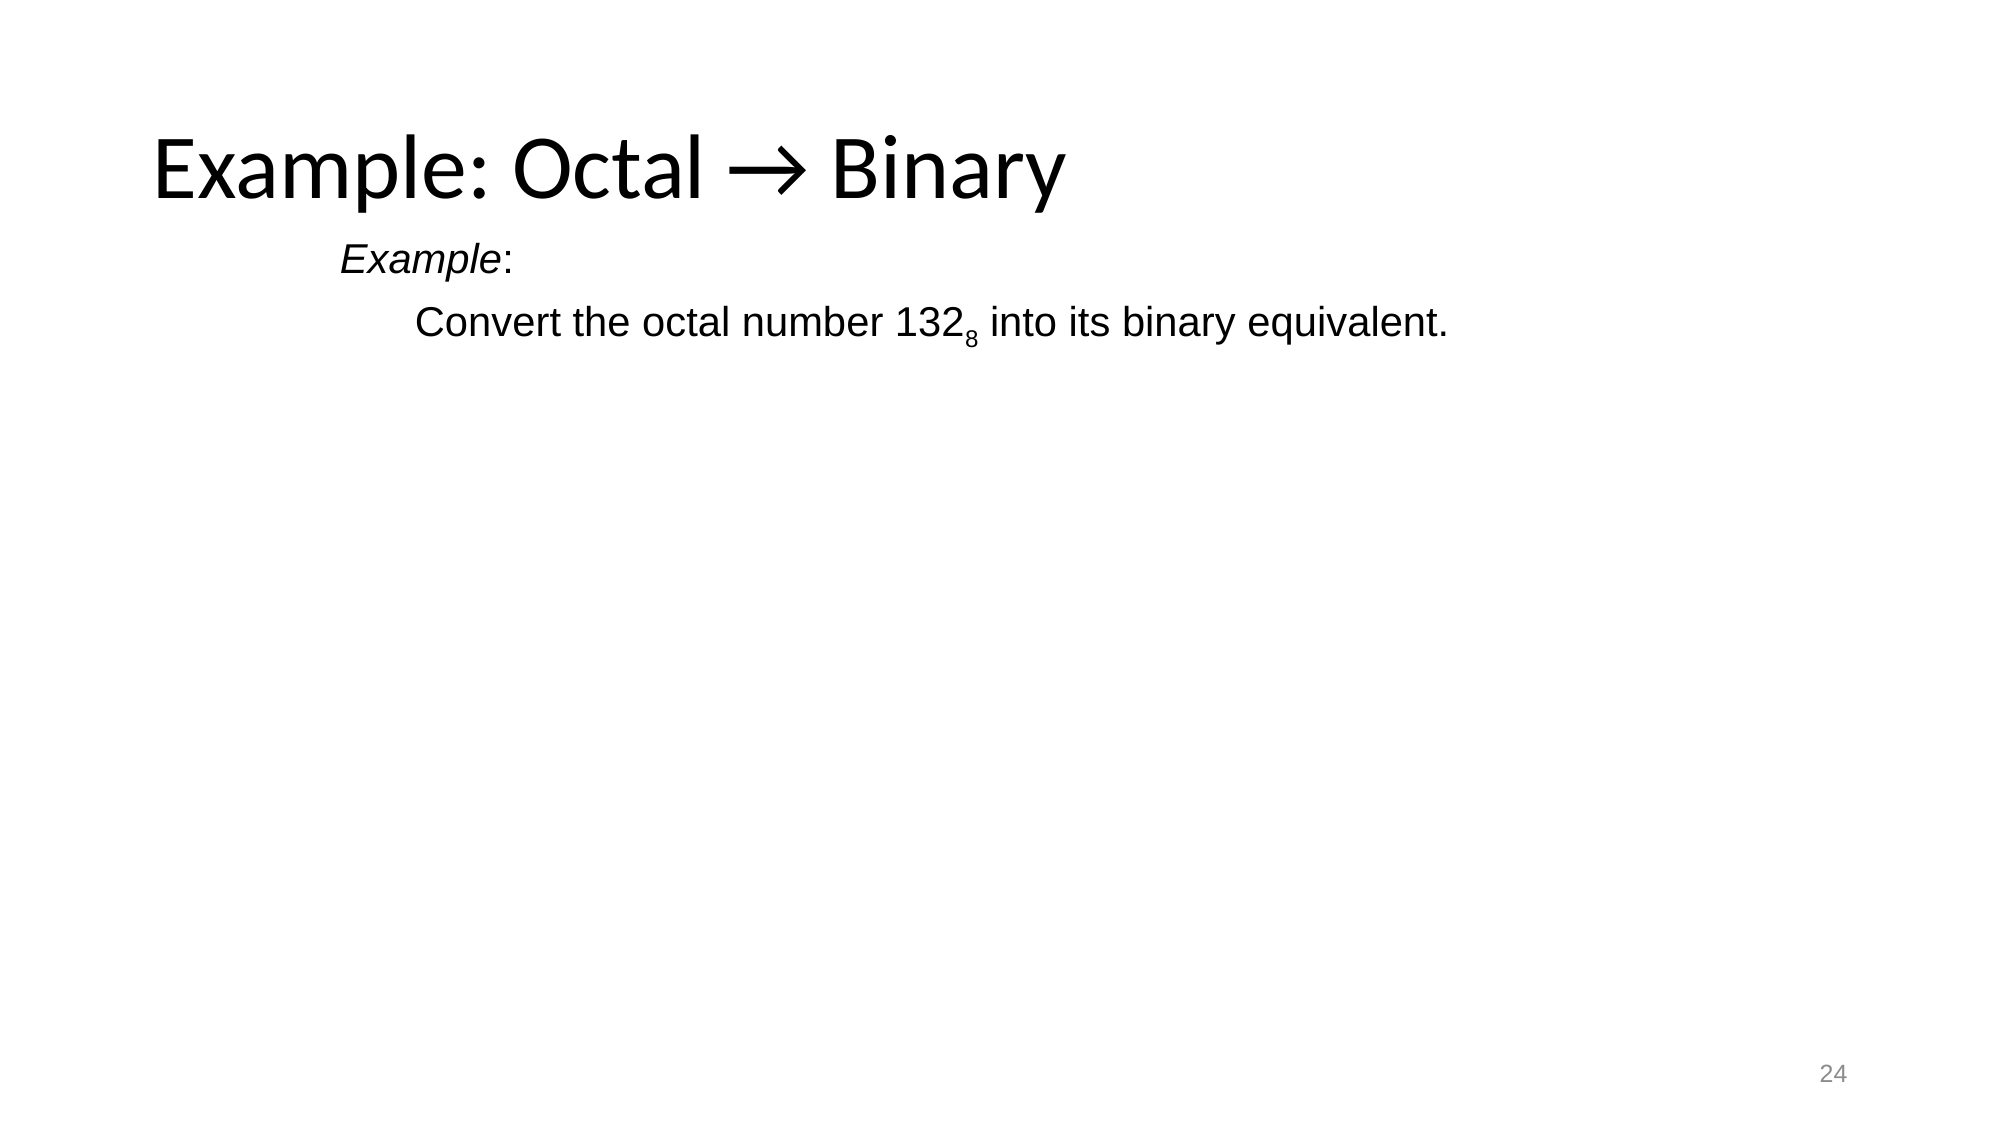

# Example: Octal → Binary
Example:
Convert the octal number 1328 into its binary equivalent.
24